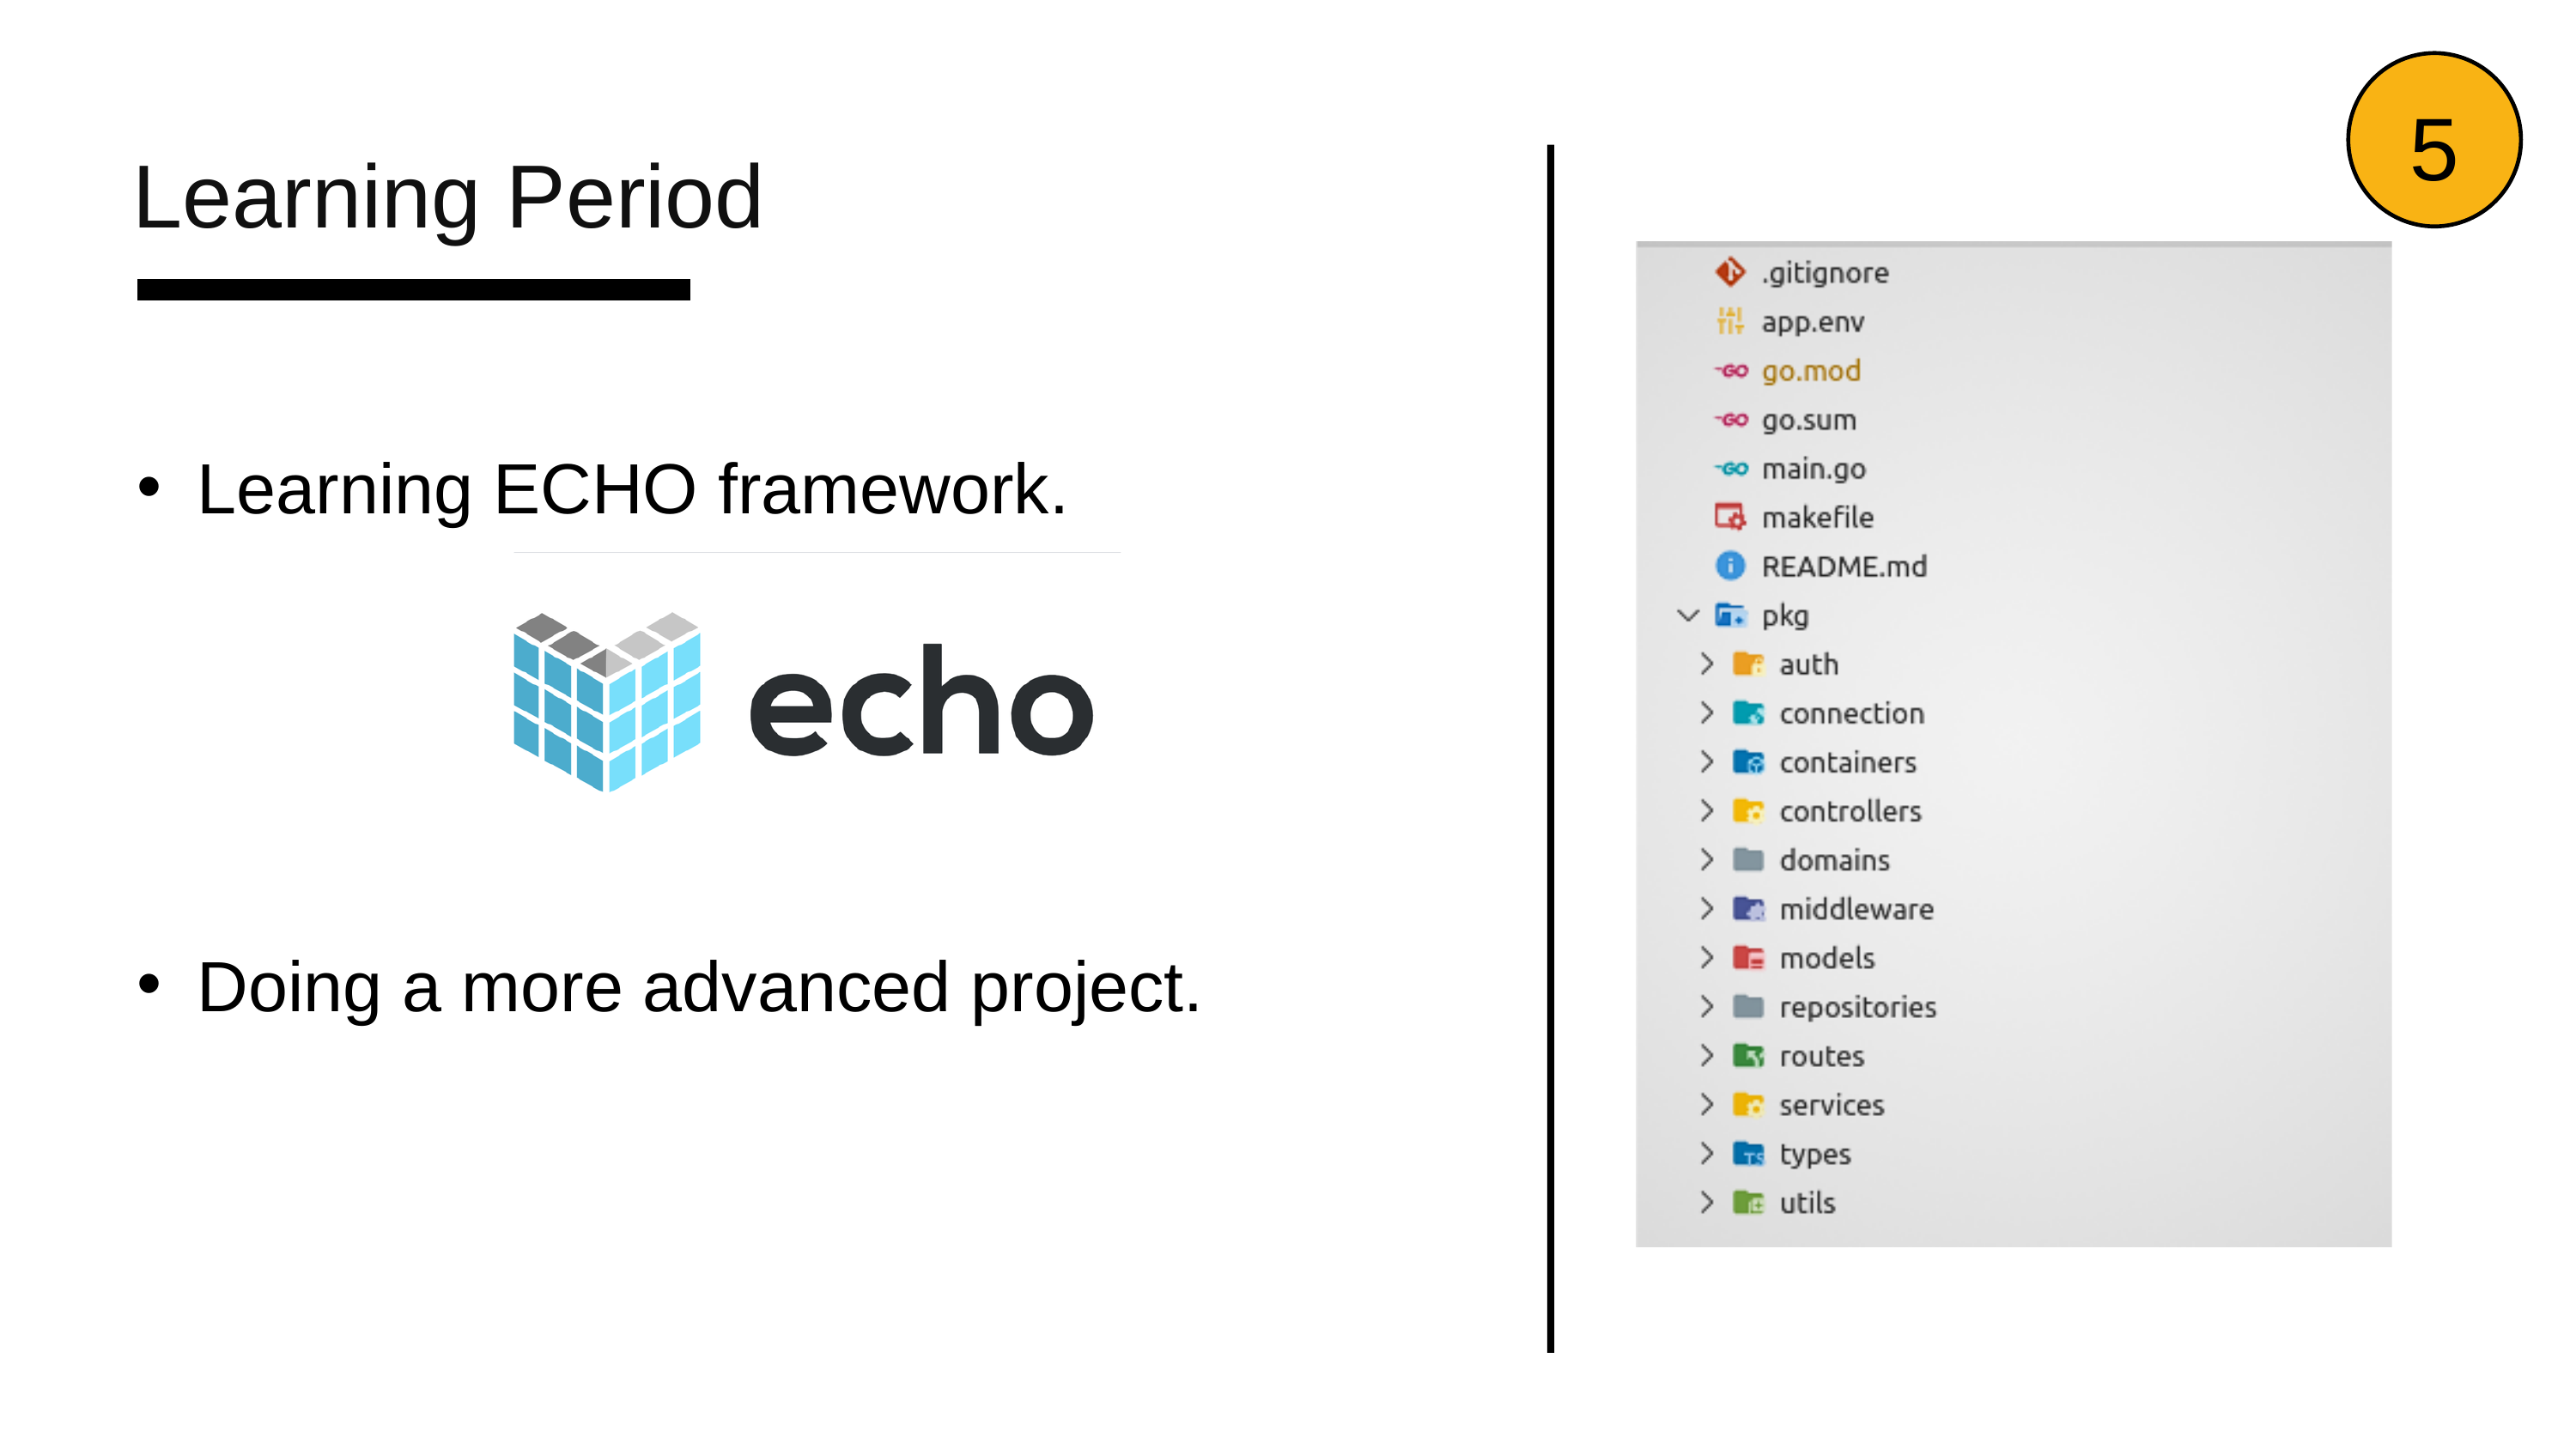

5
Learning Period

Learning ECHO framework.

Doing a more advanced project.